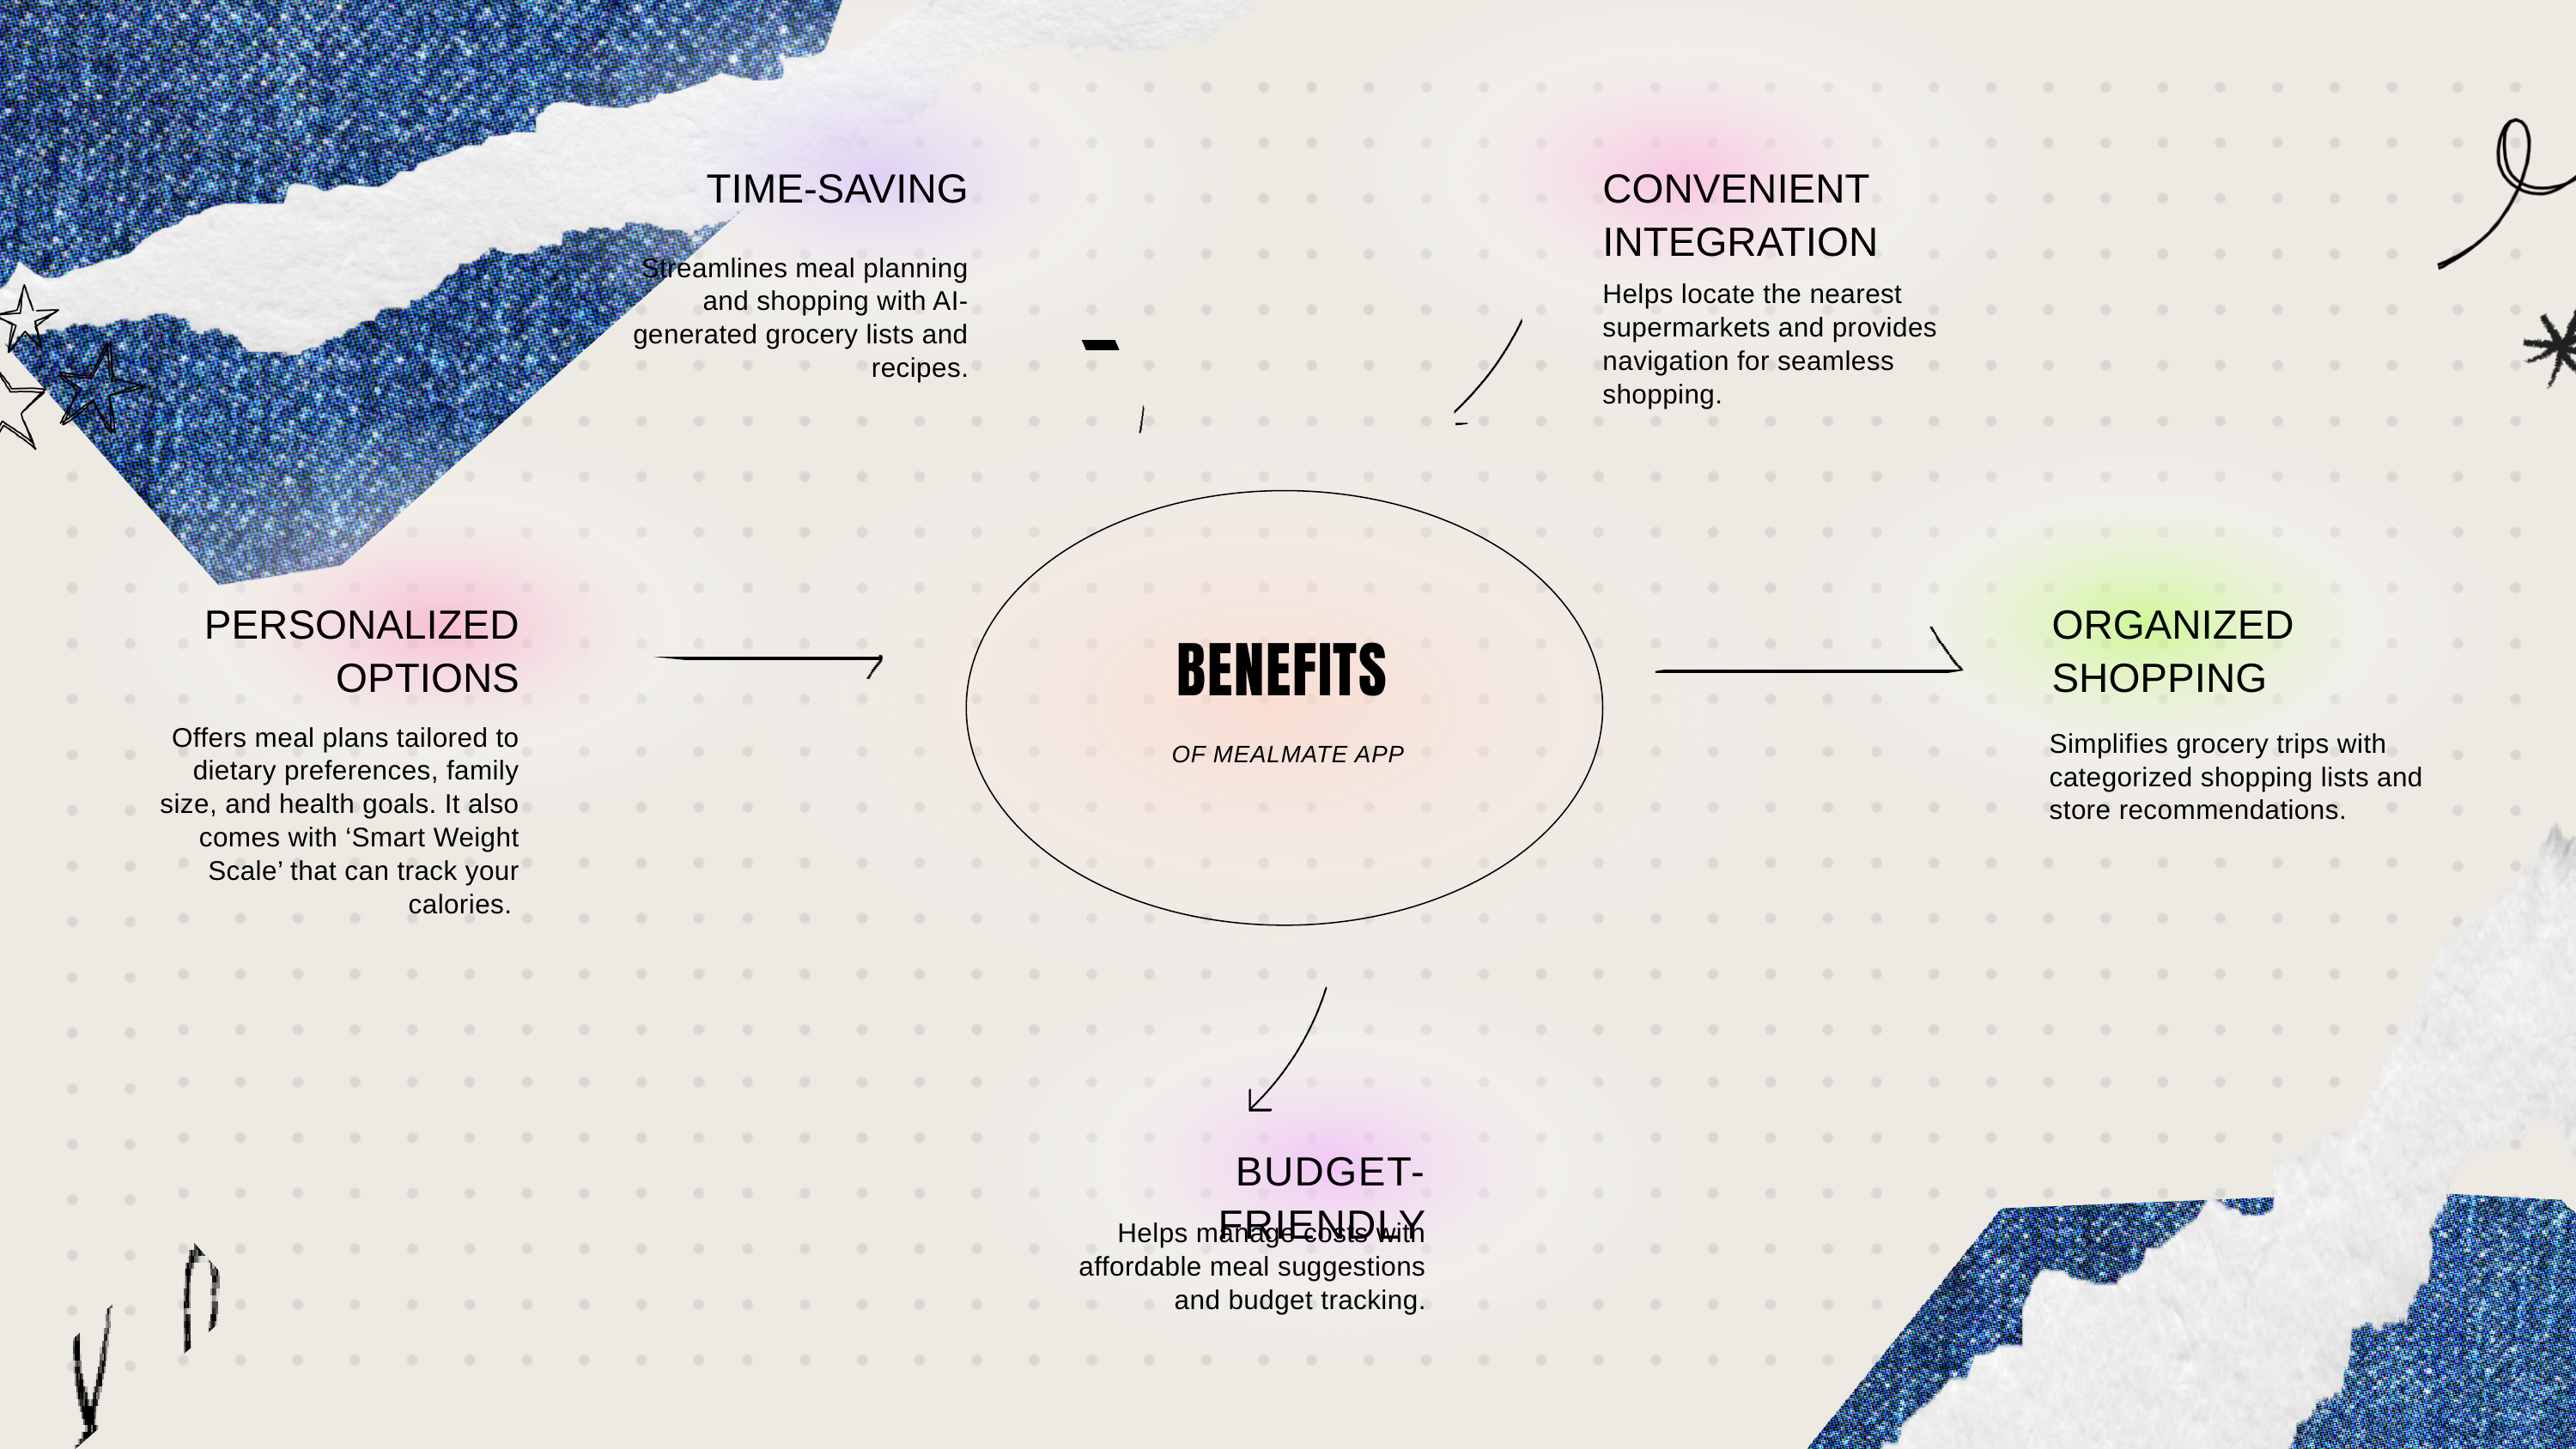

TIME-SAVING
CONVENIENT INTEGRATION
 Streamlines meal planning and shopping with AI-generated grocery lists and recipes.
Helps locate the nearest supermarkets and provides navigation for seamless shopping.

PERSONALIZED OPTIONS
ORGANIZED SHOPPING

BENEFITS

 Offers meal plans tailored to dietary preferences, family size, and health goals. It also comes with ‘Smart Weight Scale’ that can track your calories.
Simplifies grocery trips with categorized shopping lists and store recommendations.
OF MEALMATE APP

BUDGET-FRIENDLY
Helps manage costs with affordable meal suggestions and budget tracking.